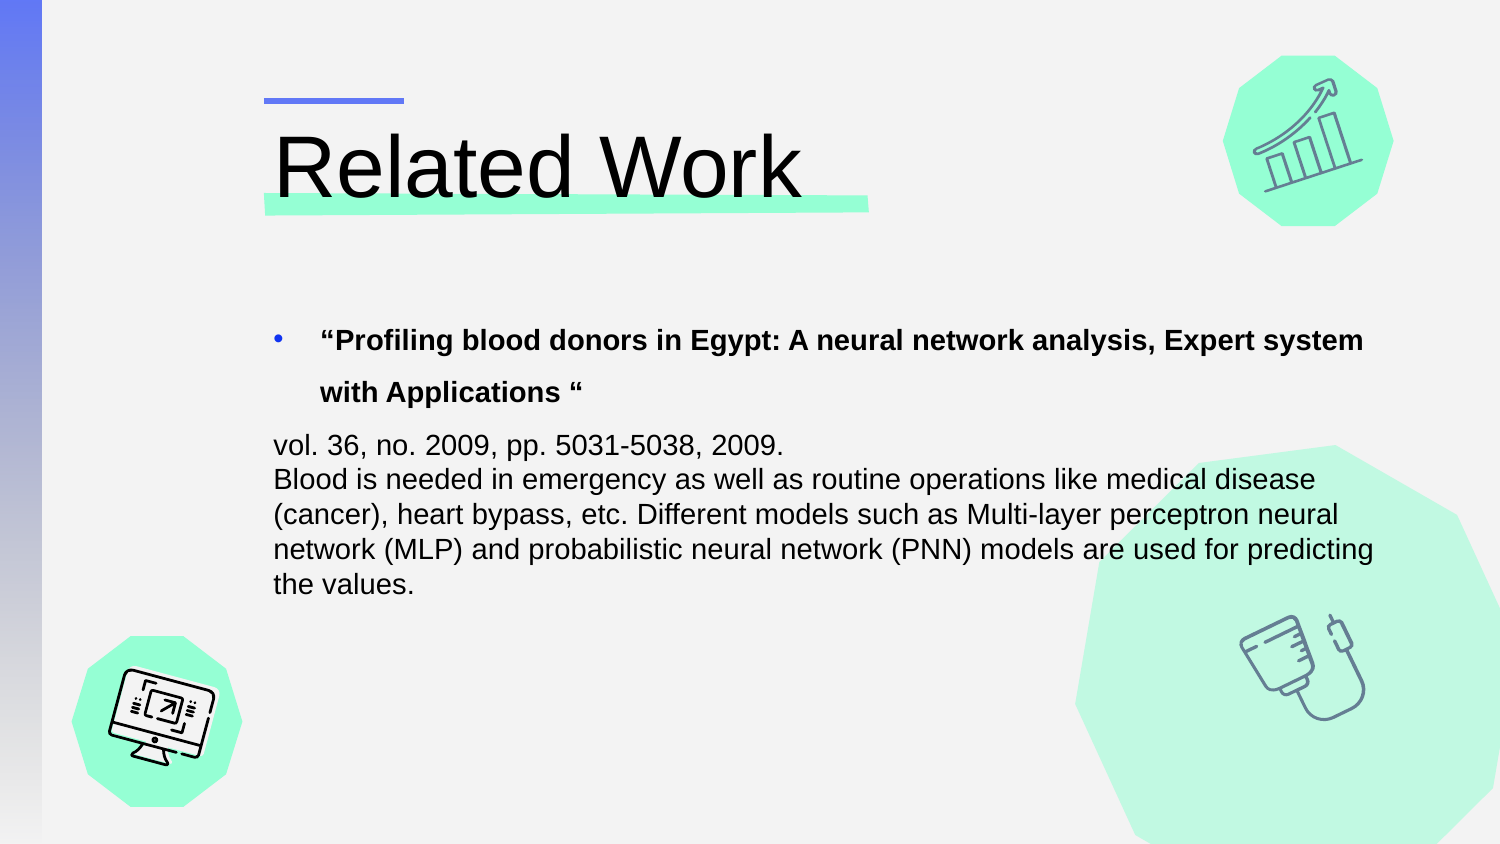

# Related Work

“Profiling blood donors in Egypt: A neural network analysis, Expert system with Applications “
vol. 36, no. 2009, pp. 5031-5038, 2009.
Blood is needed in emergency as well as routine operations like medical disease (cancer), heart bypass, etc. Different models such as Multi-layer perceptron neural network (MLP) and probabilistic neural network (PNN) models are used for predicting the values.